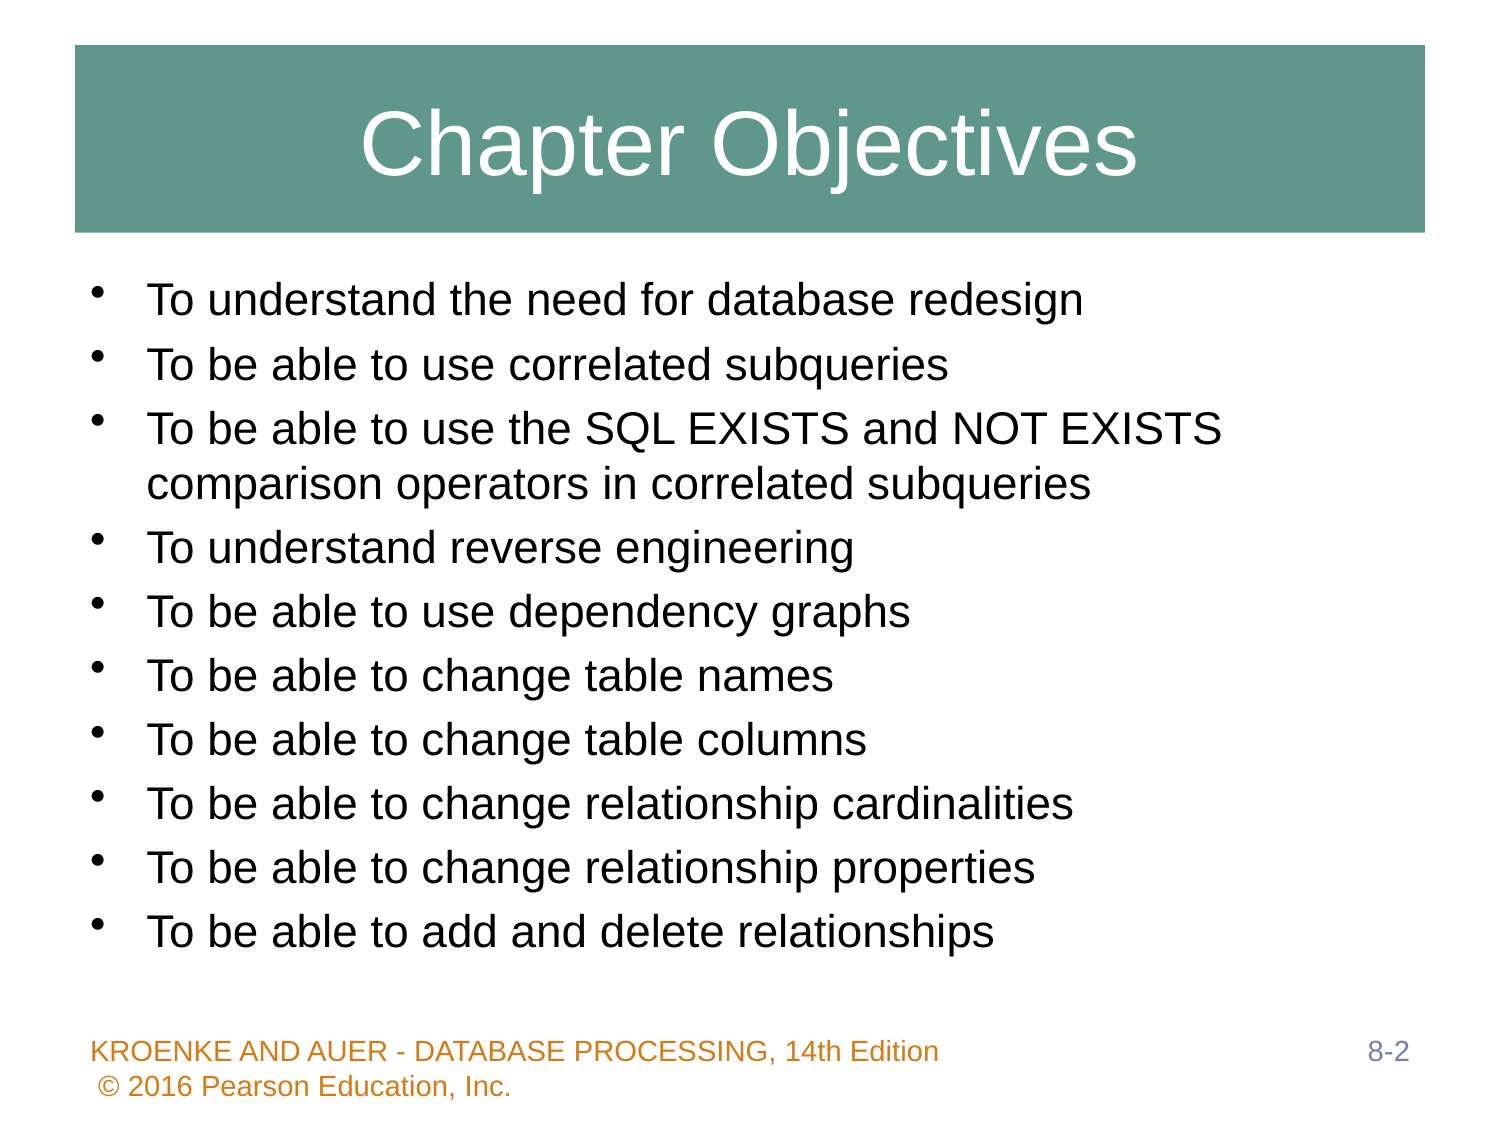

# Chapter Objectives
To understand the need for database redesign
To be able to use correlated subqueries
To be able to use the SQL EXISTS and NOT EXISTS comparison operators in correlated subqueries
To understand reverse engineering
To be able to use dependency graphs
To be able to change table names
To be able to change table columns
To be able to change relationship cardinalities
To be able to change relationship properties
To be able to add and delete relationships

8-2

KROENKE AND AUER - DATABASE PROCESSING, 14th Edition  © 2016 Pearson Education, Inc.